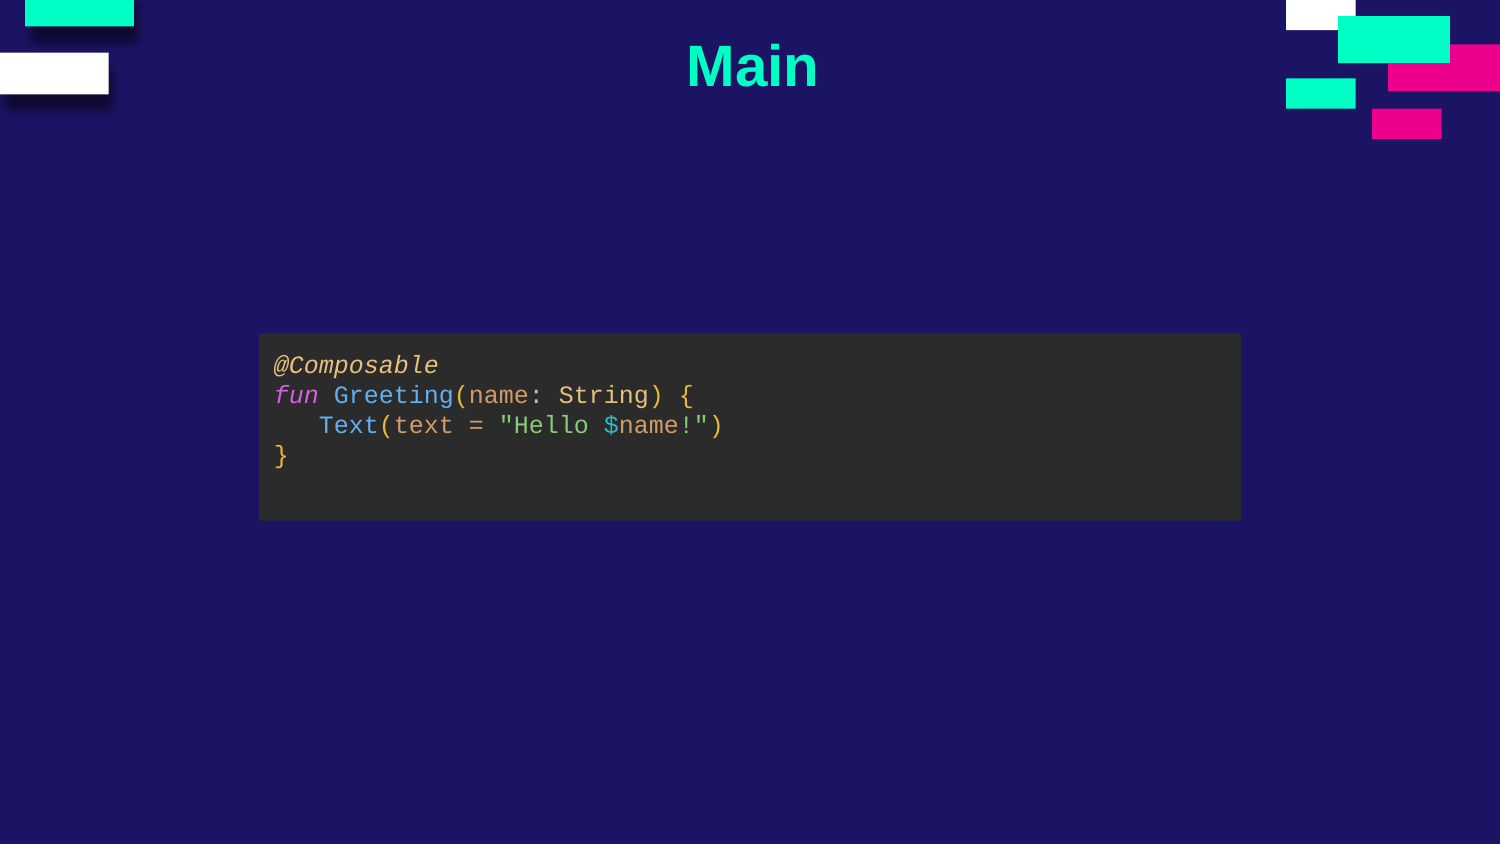

Main

@Composable
fun Greeting(name: String) {
   Text(text = "Hello $name!")
}